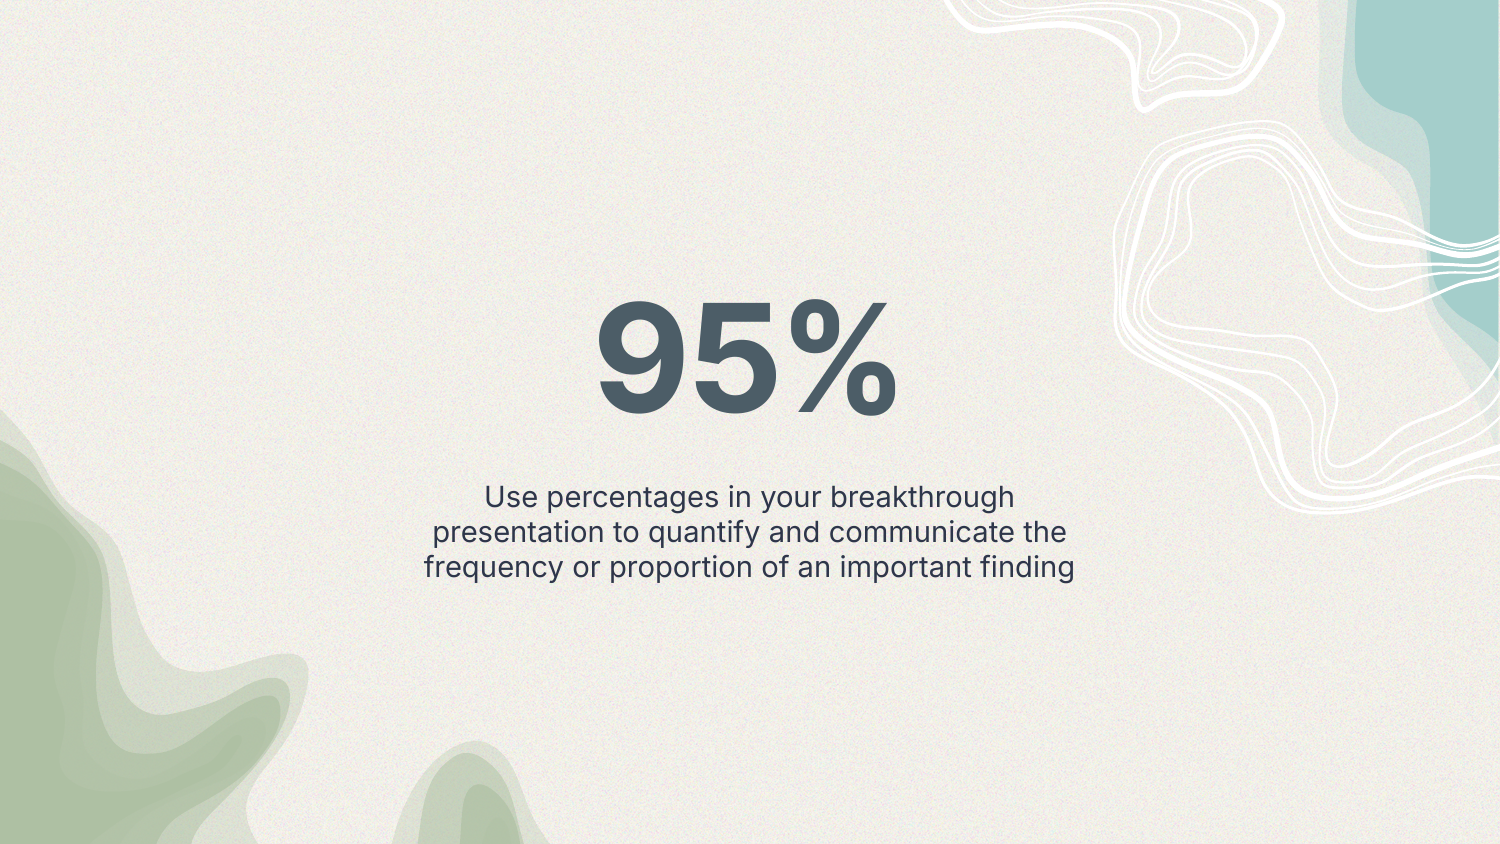

# 95%
Use percentages in your breakthrough presentation to quantify and communicate the frequency or proportion of an important finding